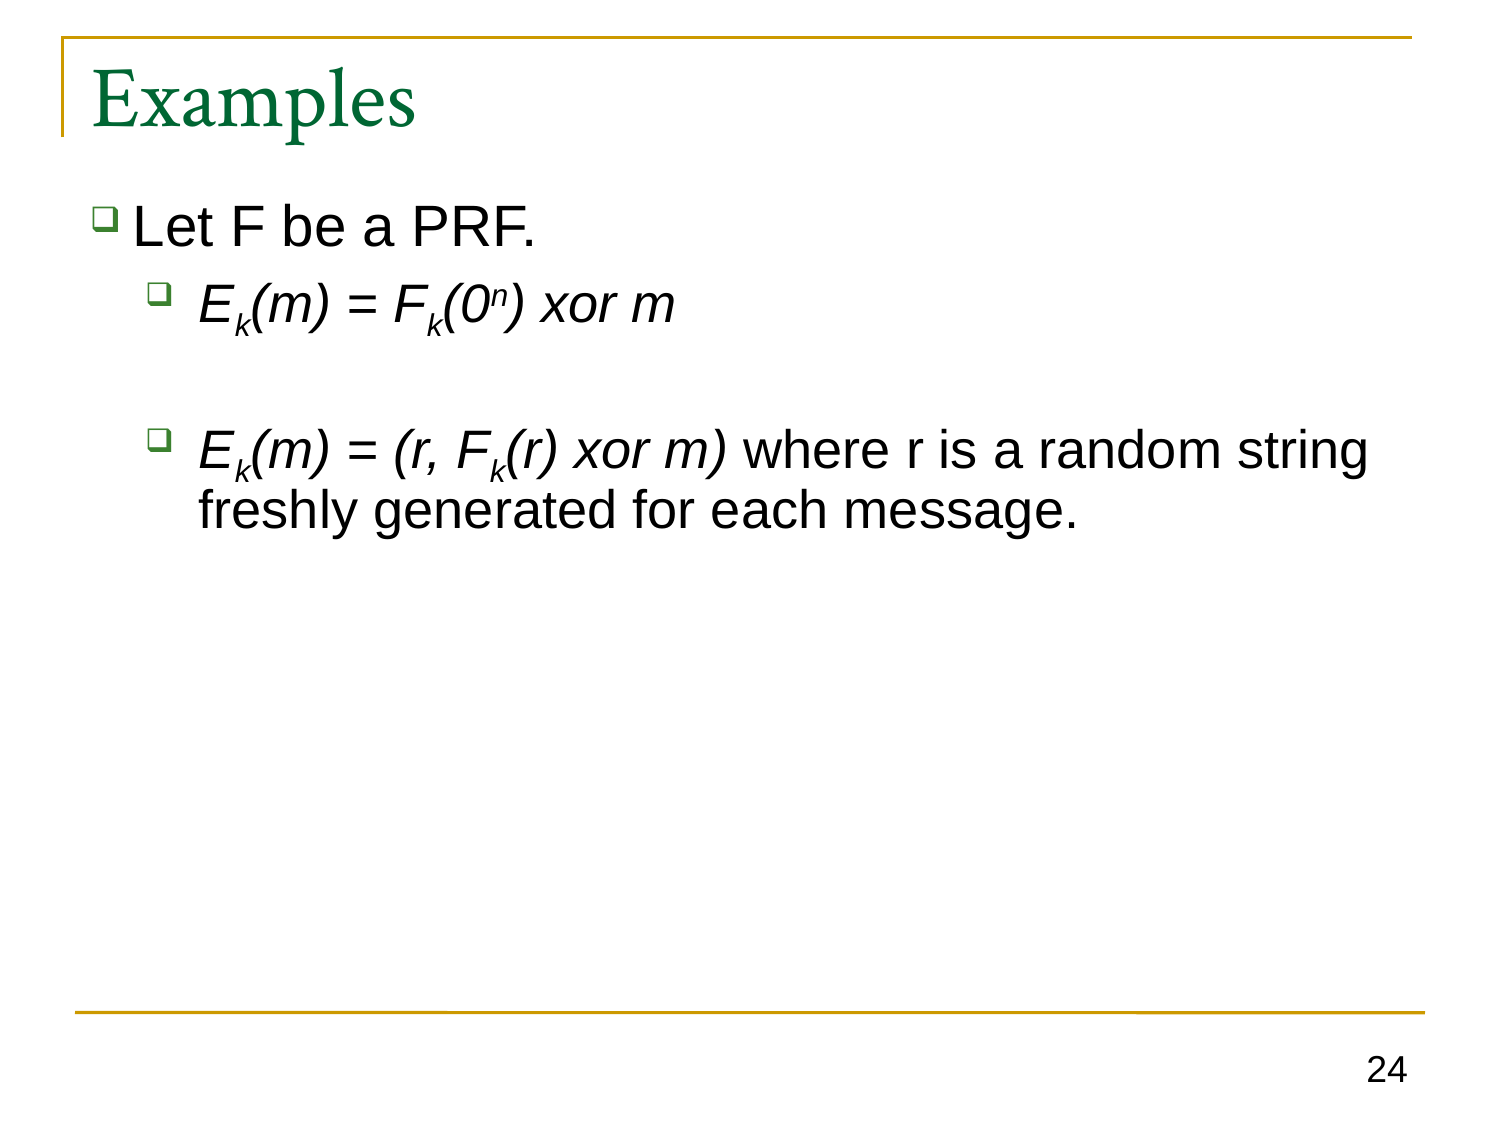

# Examples
Let F be a PRF.
Ek(m) = Fk(0n) xor m

Ek(m) = (r, Fk(r) xor m) where r is a random string freshly generated for each message.

24